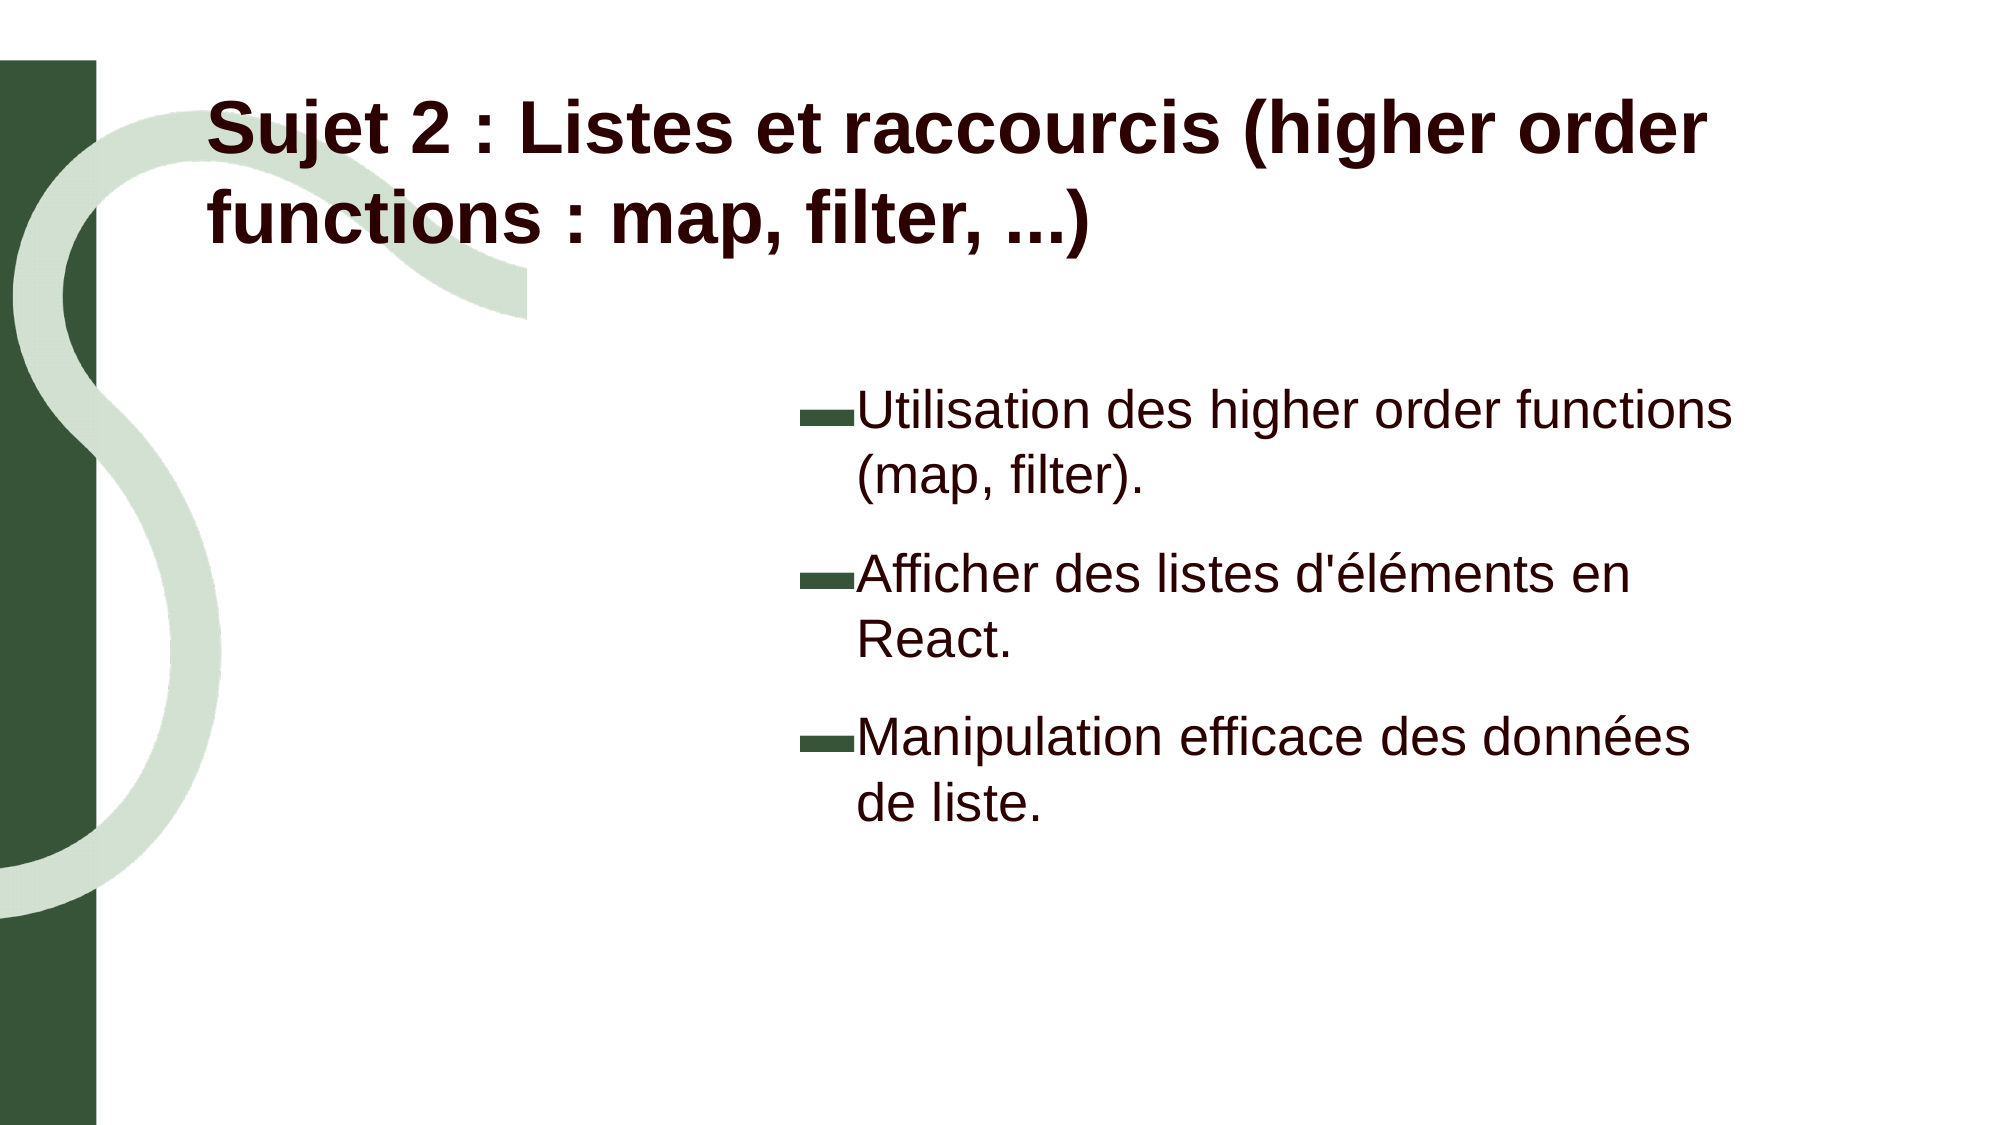

# Sujet 2 : Listes et raccourcis (higher order functions : map, filter, ...)
Utilisation des higher order functions (map, filter).
Afficher des listes d'éléments en React.
Manipulation efficace des données de liste.